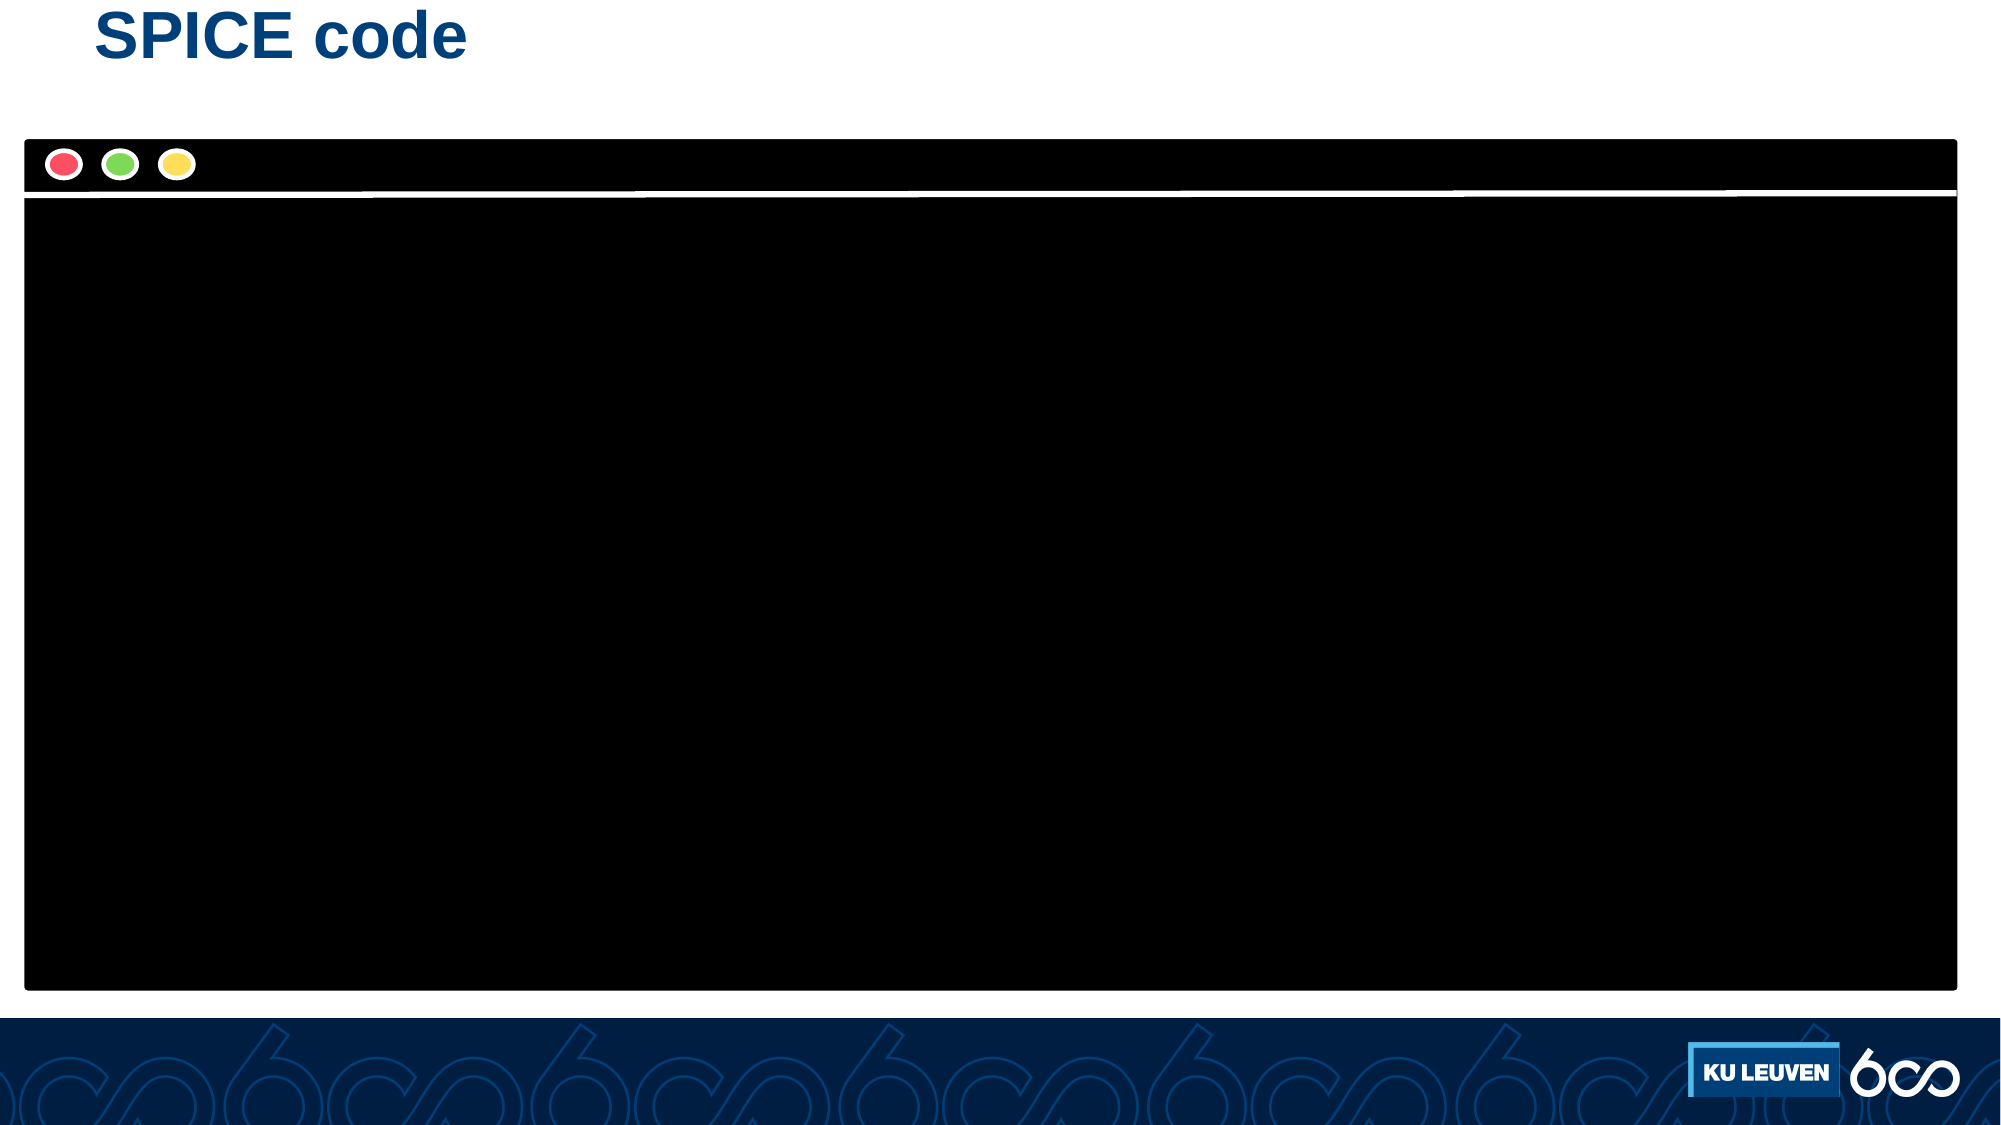

# SPICE code
RL1 2 0 100** DEVICE MODELS.model QNPN NPN(BF=50).model QPNP PNP(BF=50)